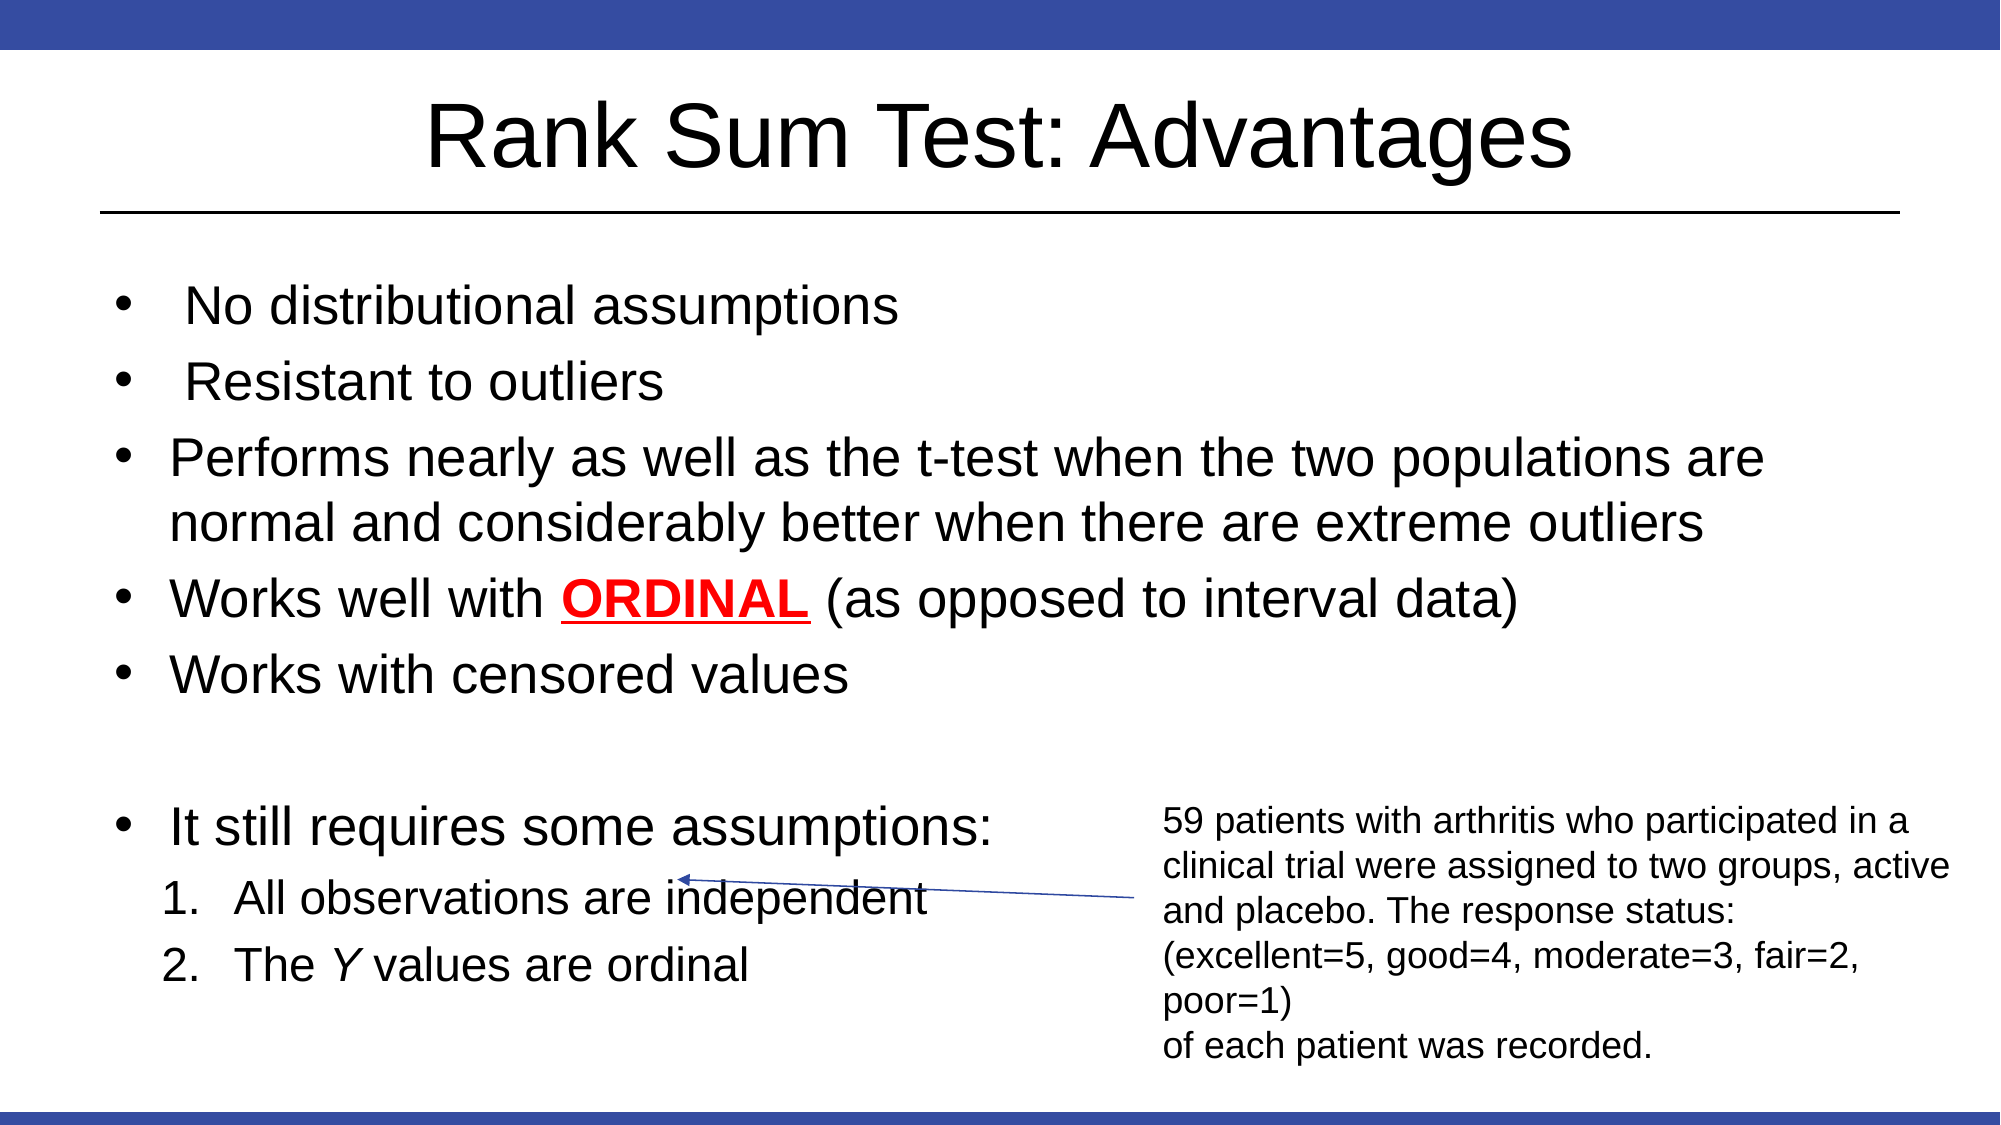

# Rank Sum Test: Advantages
 No distributional assumptions
 Resistant to outliers
Performs nearly as well as the t-test when the two populations are normal and considerably better when there are extreme outliers
Works well with ordinal (as opposed to interval data)
Works with censored values

It still requires some assumptions:
All observations are independent
The Y values are ordinal

59 patients with arthritis who participated in a clinical trial were assigned to two groups, active and placebo. The response status:
(excellent=5, good=4, moderate=3, fair=2, poor=1)
of each patient was recorded.